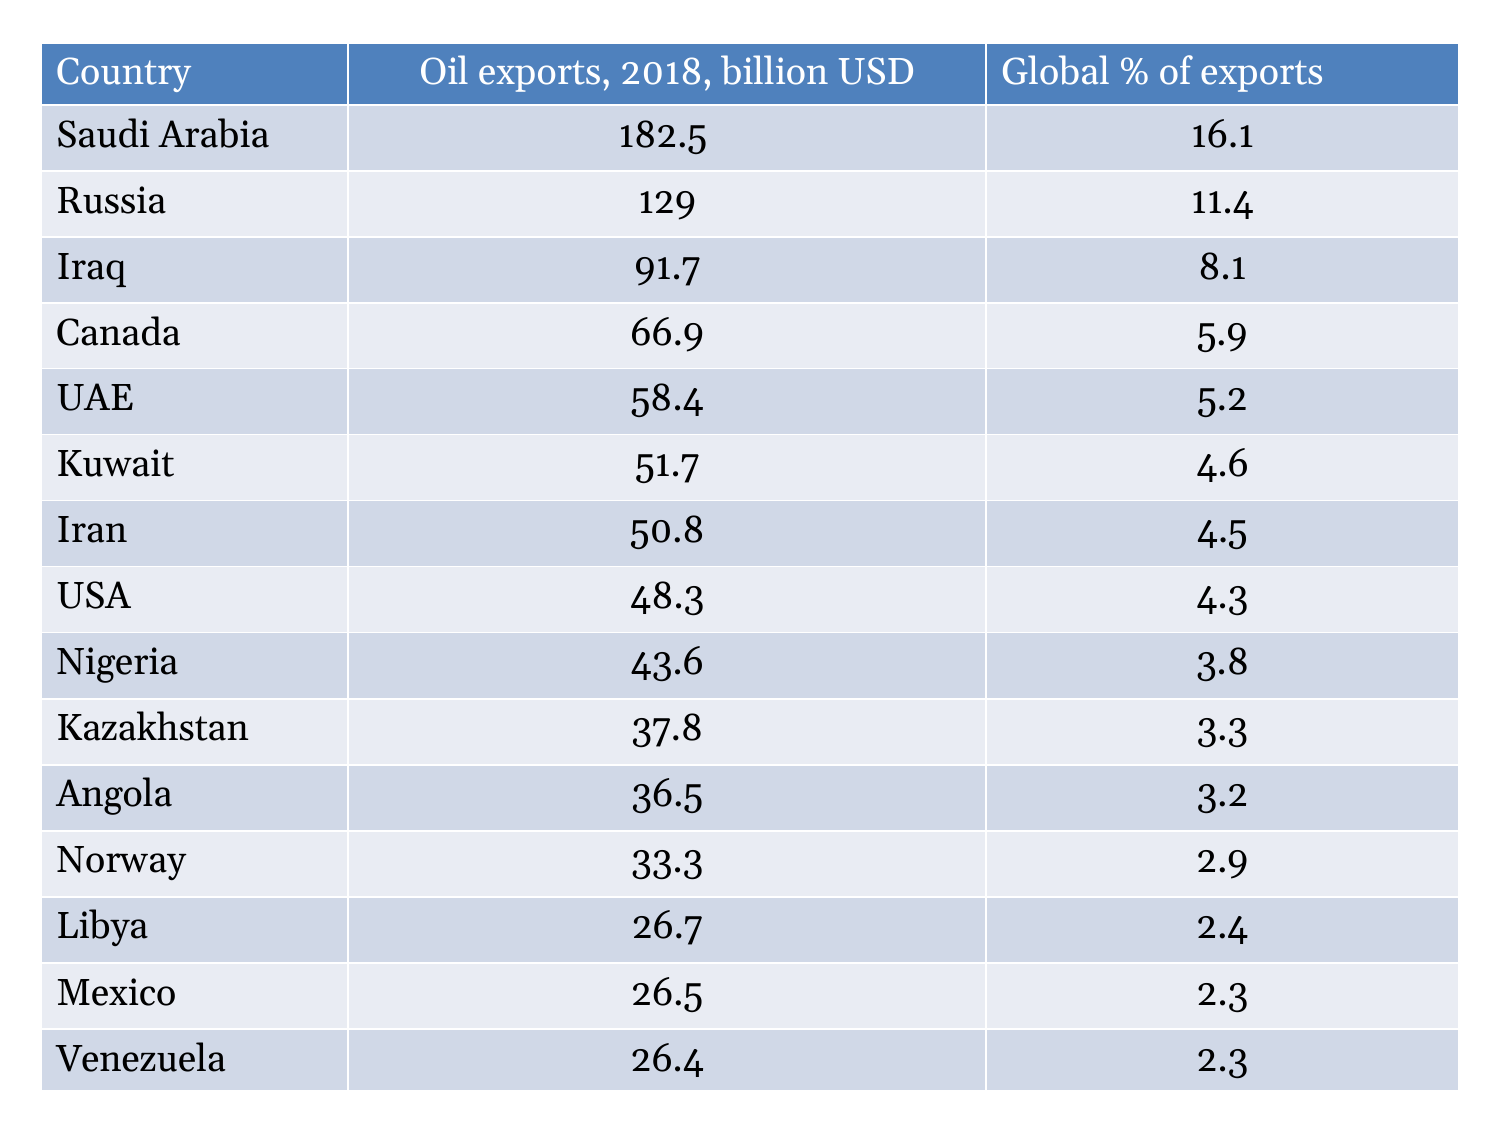

| Country | Oil exports, 2018, billion USD | Global % of exports |
| --- | --- | --- |
| Saudi Arabia | 182.5 | 16.1 |
| Russia | 129 | 11.4 |
| Iraq | 91.7 | 8.1 |
| Canada | 66.9 | 5.9 |
| UAE | 58.4 | 5.2 |
| Kuwait | 51.7 | 4.6 |
| Iran | 50.8 | 4.5 |
| USA | 48.3 | 4.3 |
| Nigeria | 43.6 | 3.8 |
| Kazakhstan | 37.8 | 3.3 |
| Angola | 36.5 | 3.2 |
| Norway | 33.3 | 2.9 |
| Libya | 26.7 | 2.4 |
| Mexico | 26.5 | 2.3 |
| Venezuela | 26.4 | 2.3 |
34